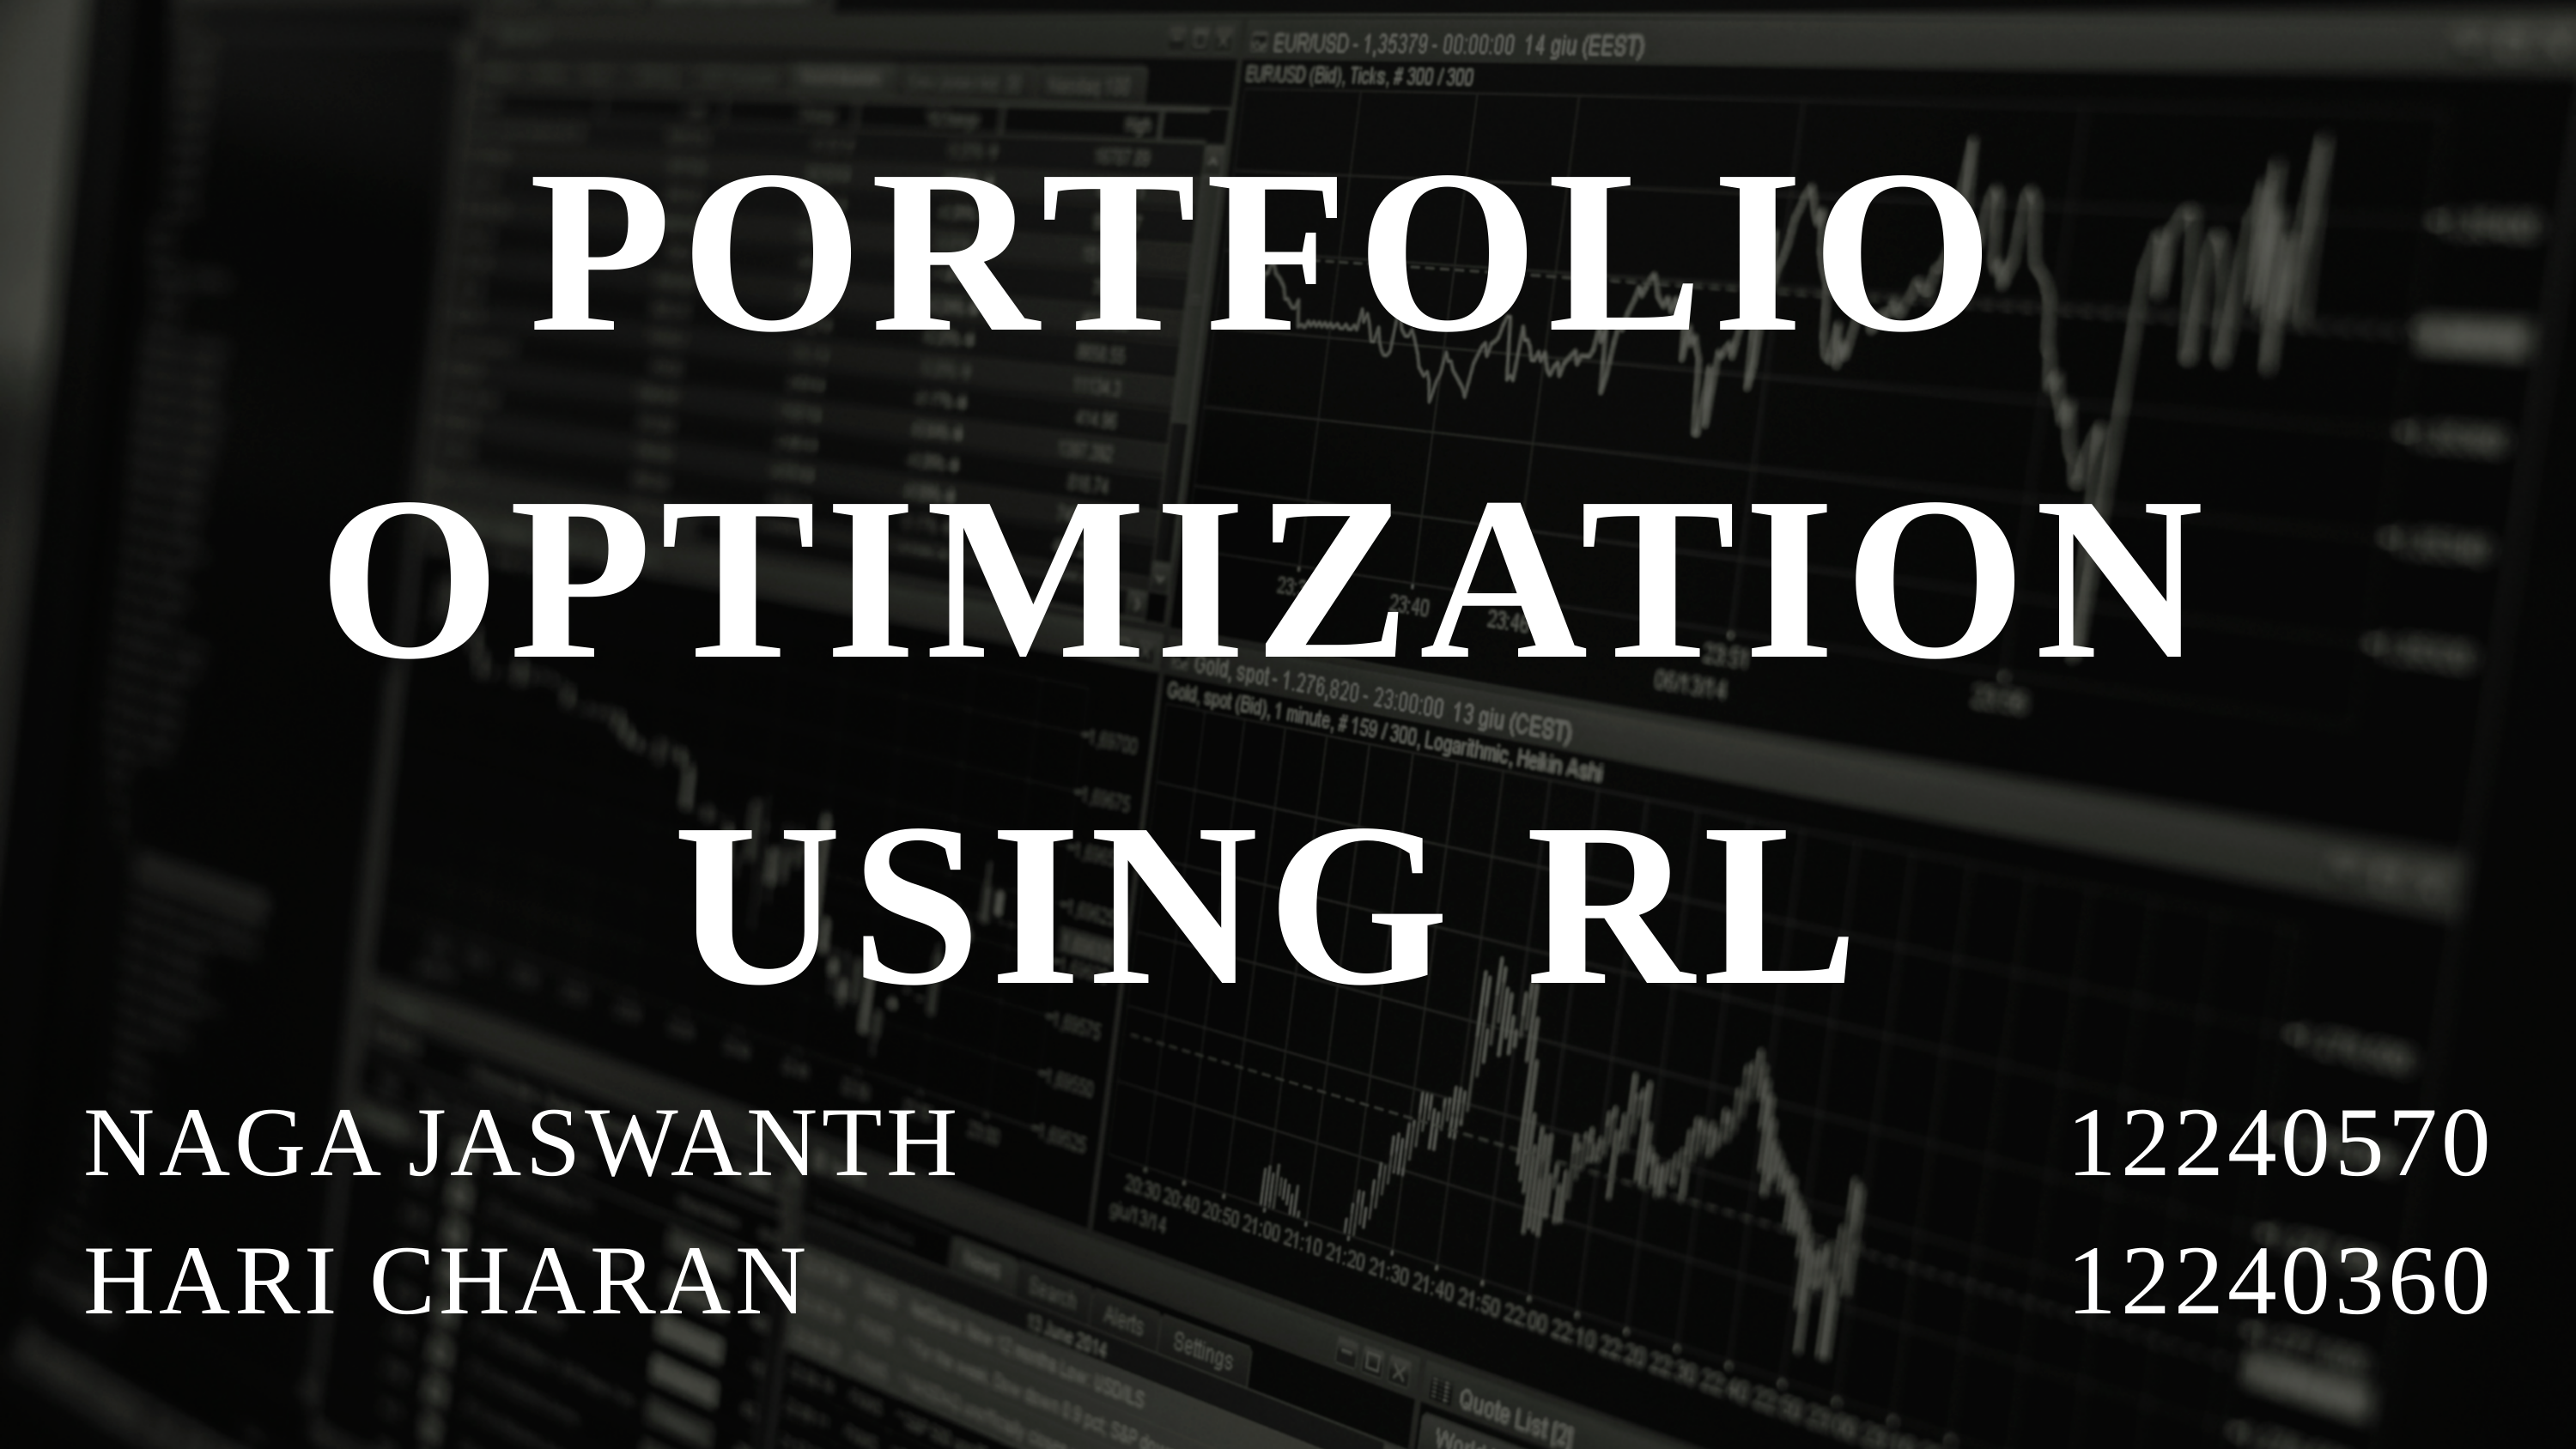

Title Slide
PORTFOLIO OPTIMIZATION USING RL
NAGA JASWANTH
HARI CHARAN
12240570
12240360
1